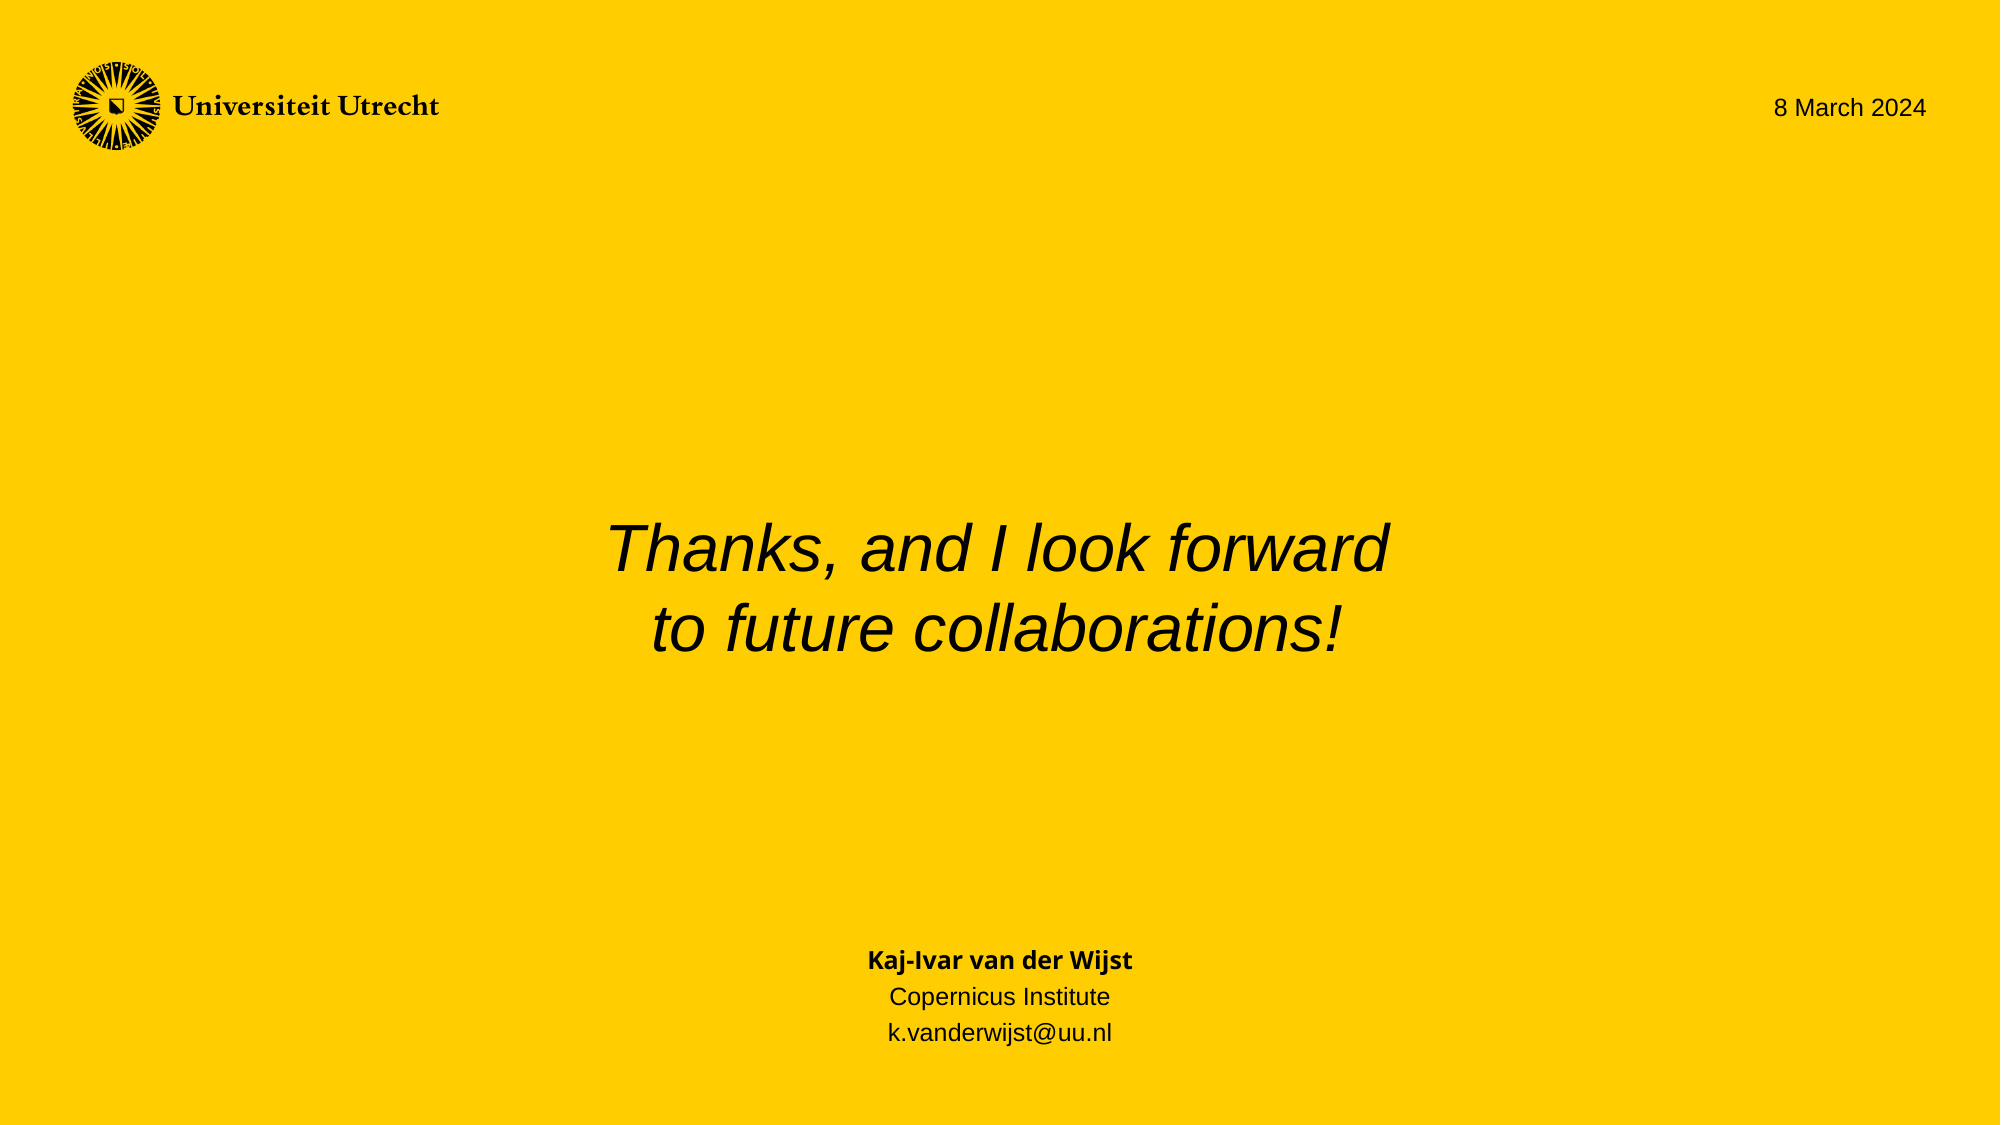

8 March 2024
# Thanks, and I look forward to future collaborations!
Kaj-Ivar van der Wijst
Copernicus Institute
k.vanderwijst@uu.nl